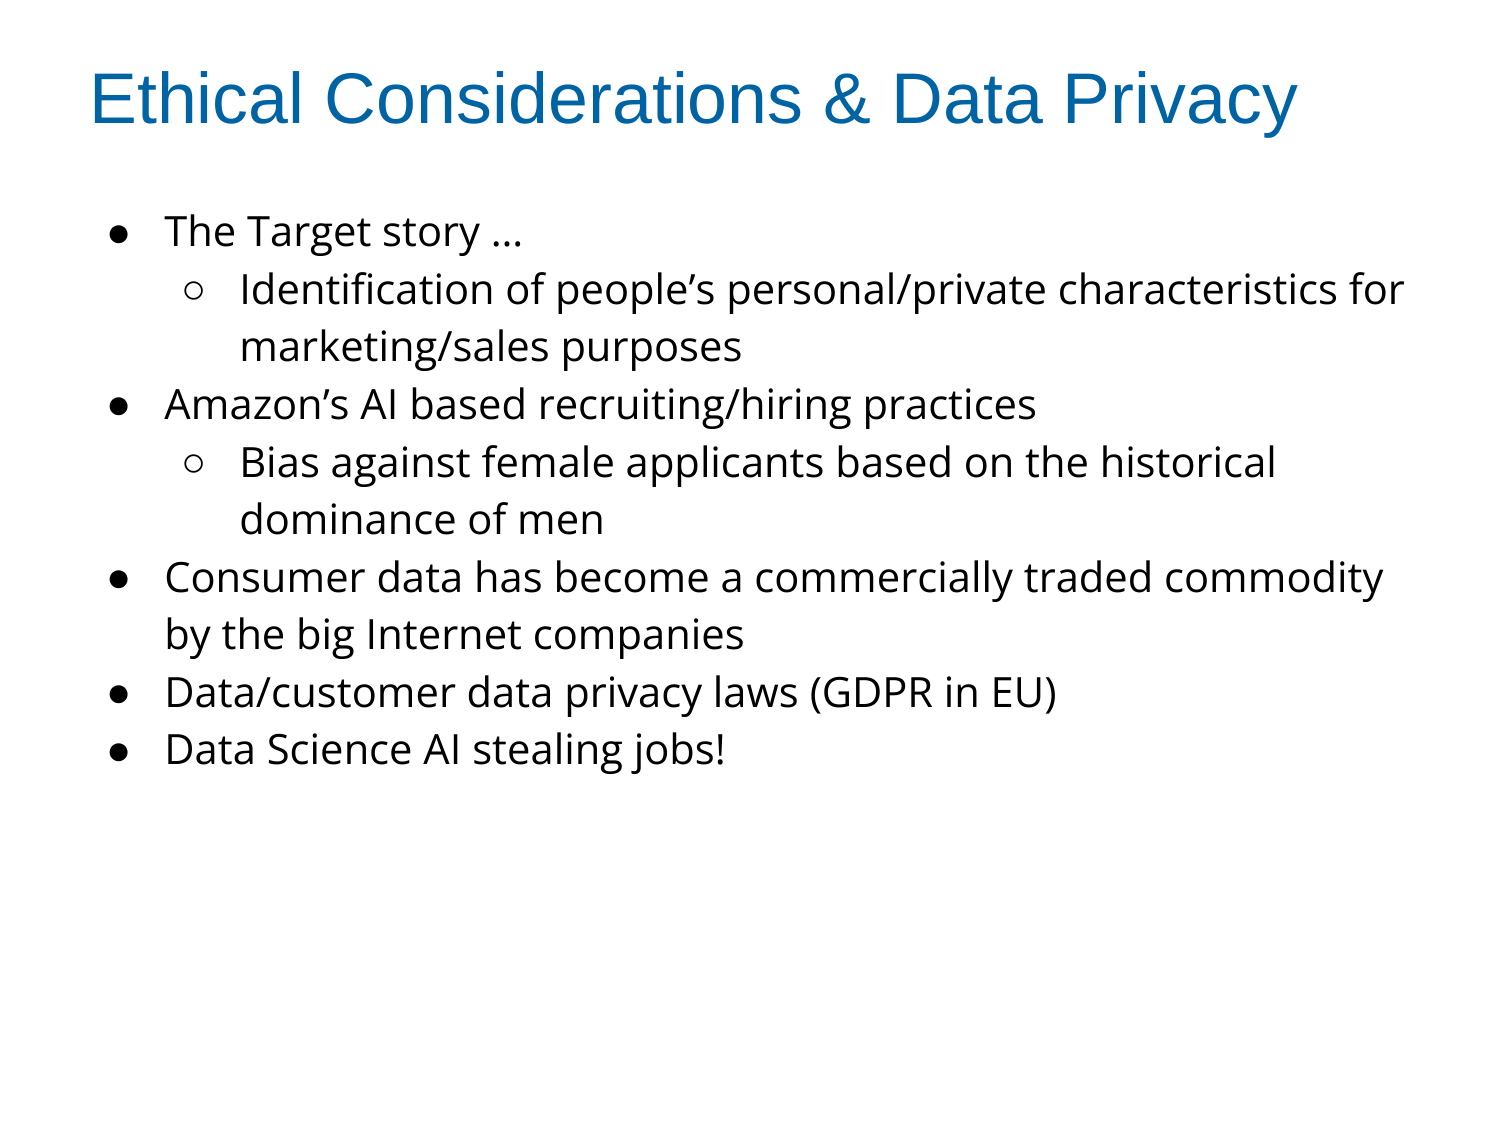

# Ethical Considerations & Data Privacy
The Target story …
Identification of people’s personal/private characteristics for marketing/sales purposes
Amazon’s AI based recruiting/hiring practices
Bias against female applicants based on the historical dominance of men
Consumer data has become a commercially traded commodity by the big Internet companies
Data/customer data privacy laws (GDPR in EU)
Data Science AI stealing jobs!